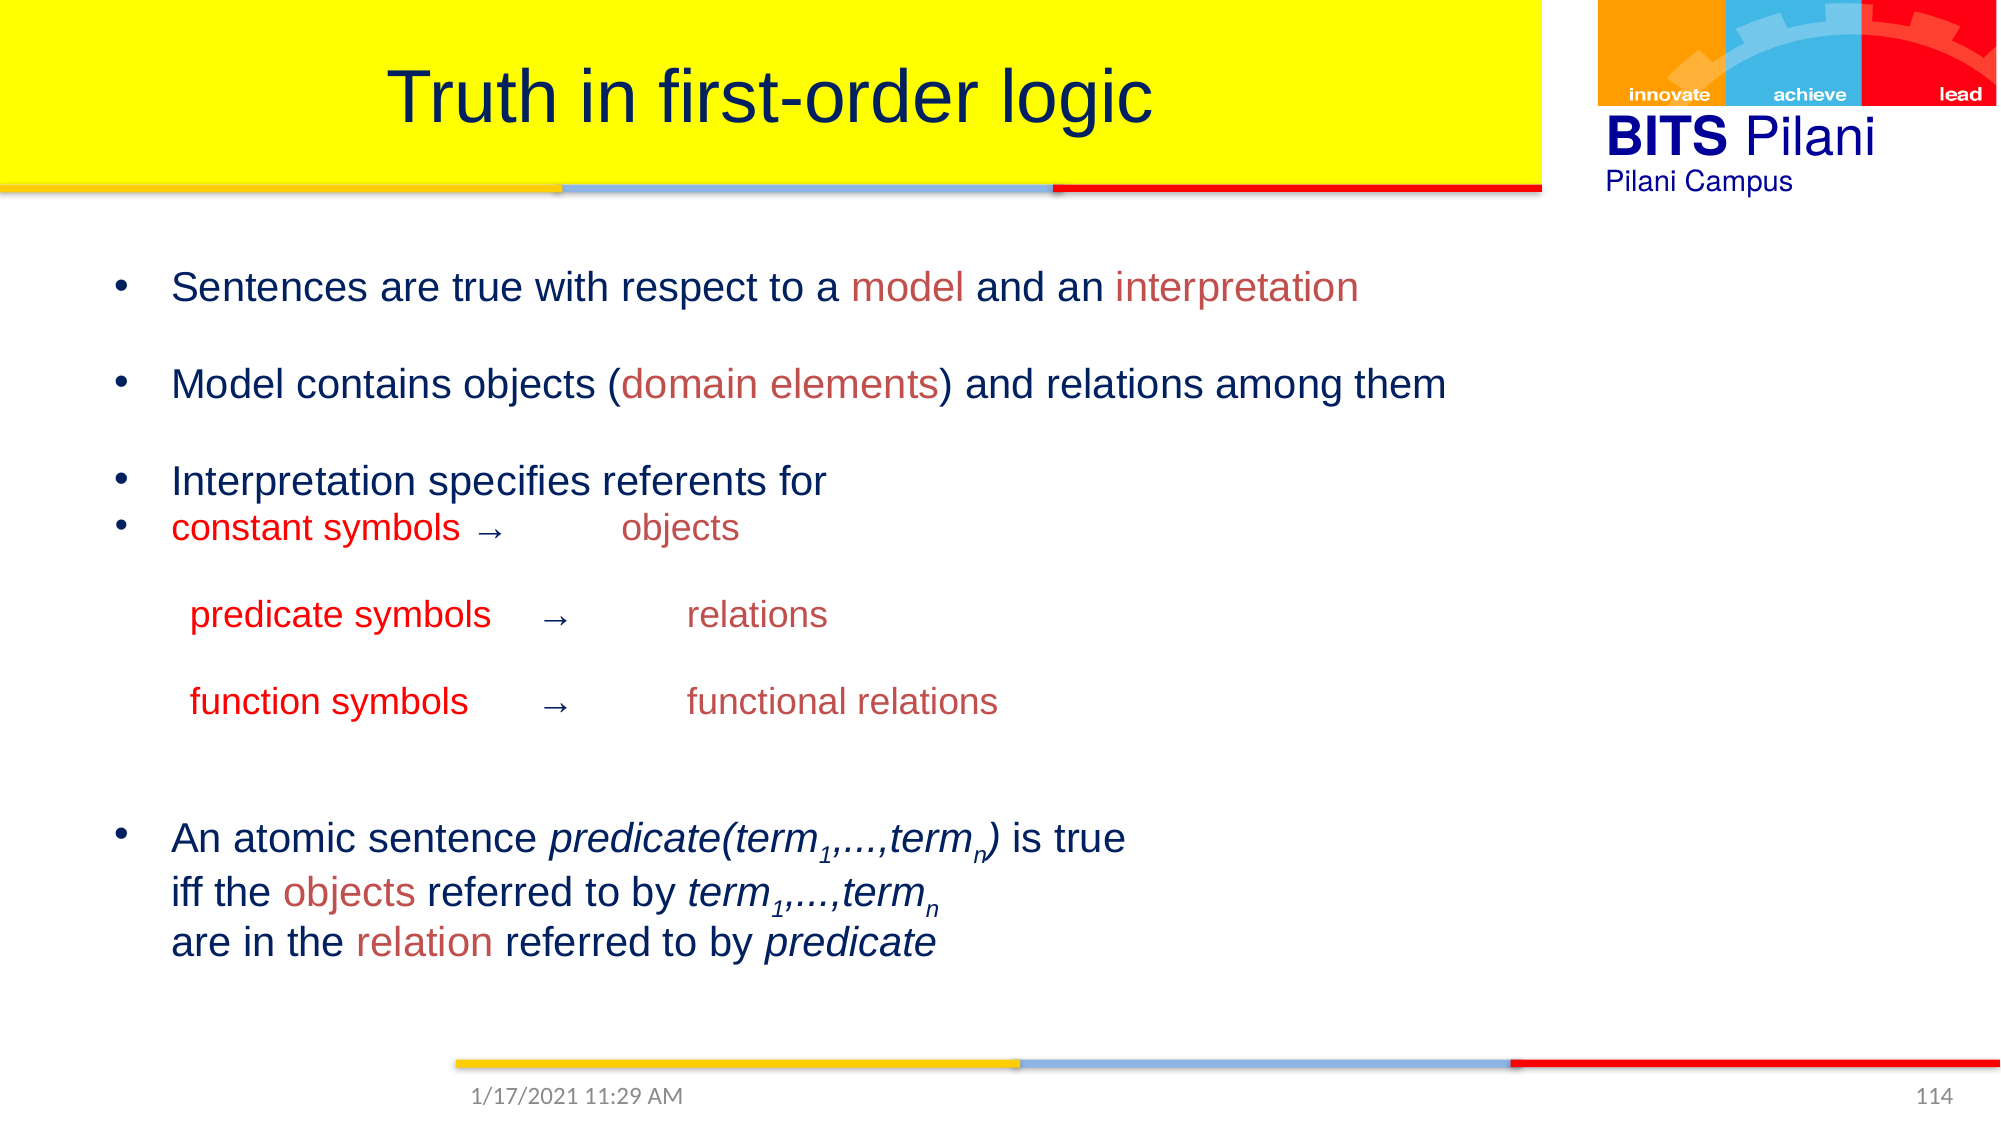

# Truth in first-order logic
Sentences are true with respect to a model and an interpretation

Model contains objects (domain elements) and relations among them

Interpretation specifies referents for
constant symbols 	→ 	objects

predicate symbols 	→ 	relations

function symbols 	→	functional relations

An atomic sentence predicate(term1,...,termn) is true
	iff the objects referred to by term1,...,termn
	are in the relation referred to by predicate

1/17/2021 11:29 AM
114